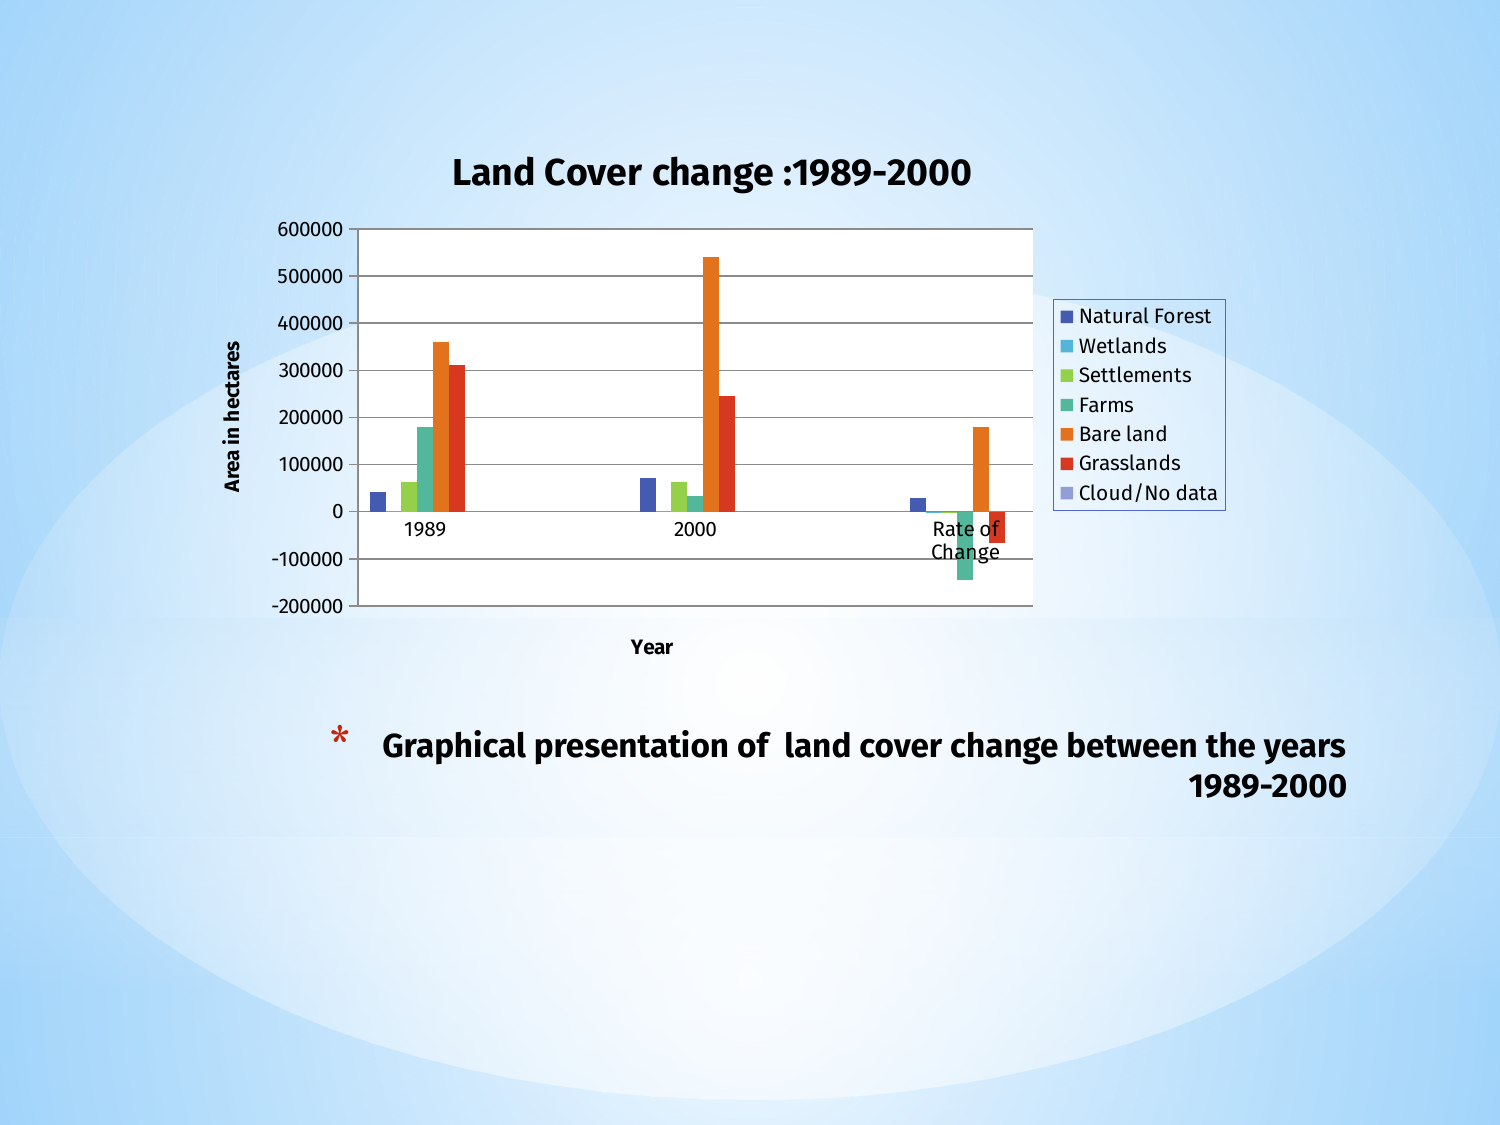

### Chart: Land Cover change :1989-2000

| Category | Natural Forest | Wetlands | Settlements | Farms | Bare land | Grasslands | Cloud/No data |
|---|---|---|---|---|---|---|---|
| 1989 | 41667.0 | 1201.0 | 63825.0 | 179864.0 | 359884.0 | 310615.0 | 0.0 |
|  | None | None | None | None | None | None | None |
| 2000 | 70828.0 | 538.0 | 63139.0 | 34231.0 | 540407.0 | 245216.0 | 0.0 |
|  | None | None | None | None | None | None | None |
| Rate of Change | 29161.0 | -663.0 | -686.0 | -145633.0 | 180523.0 | -65399.0 | 0.0 |
# Graphical presentation of  land cover change between the years 1989-2000